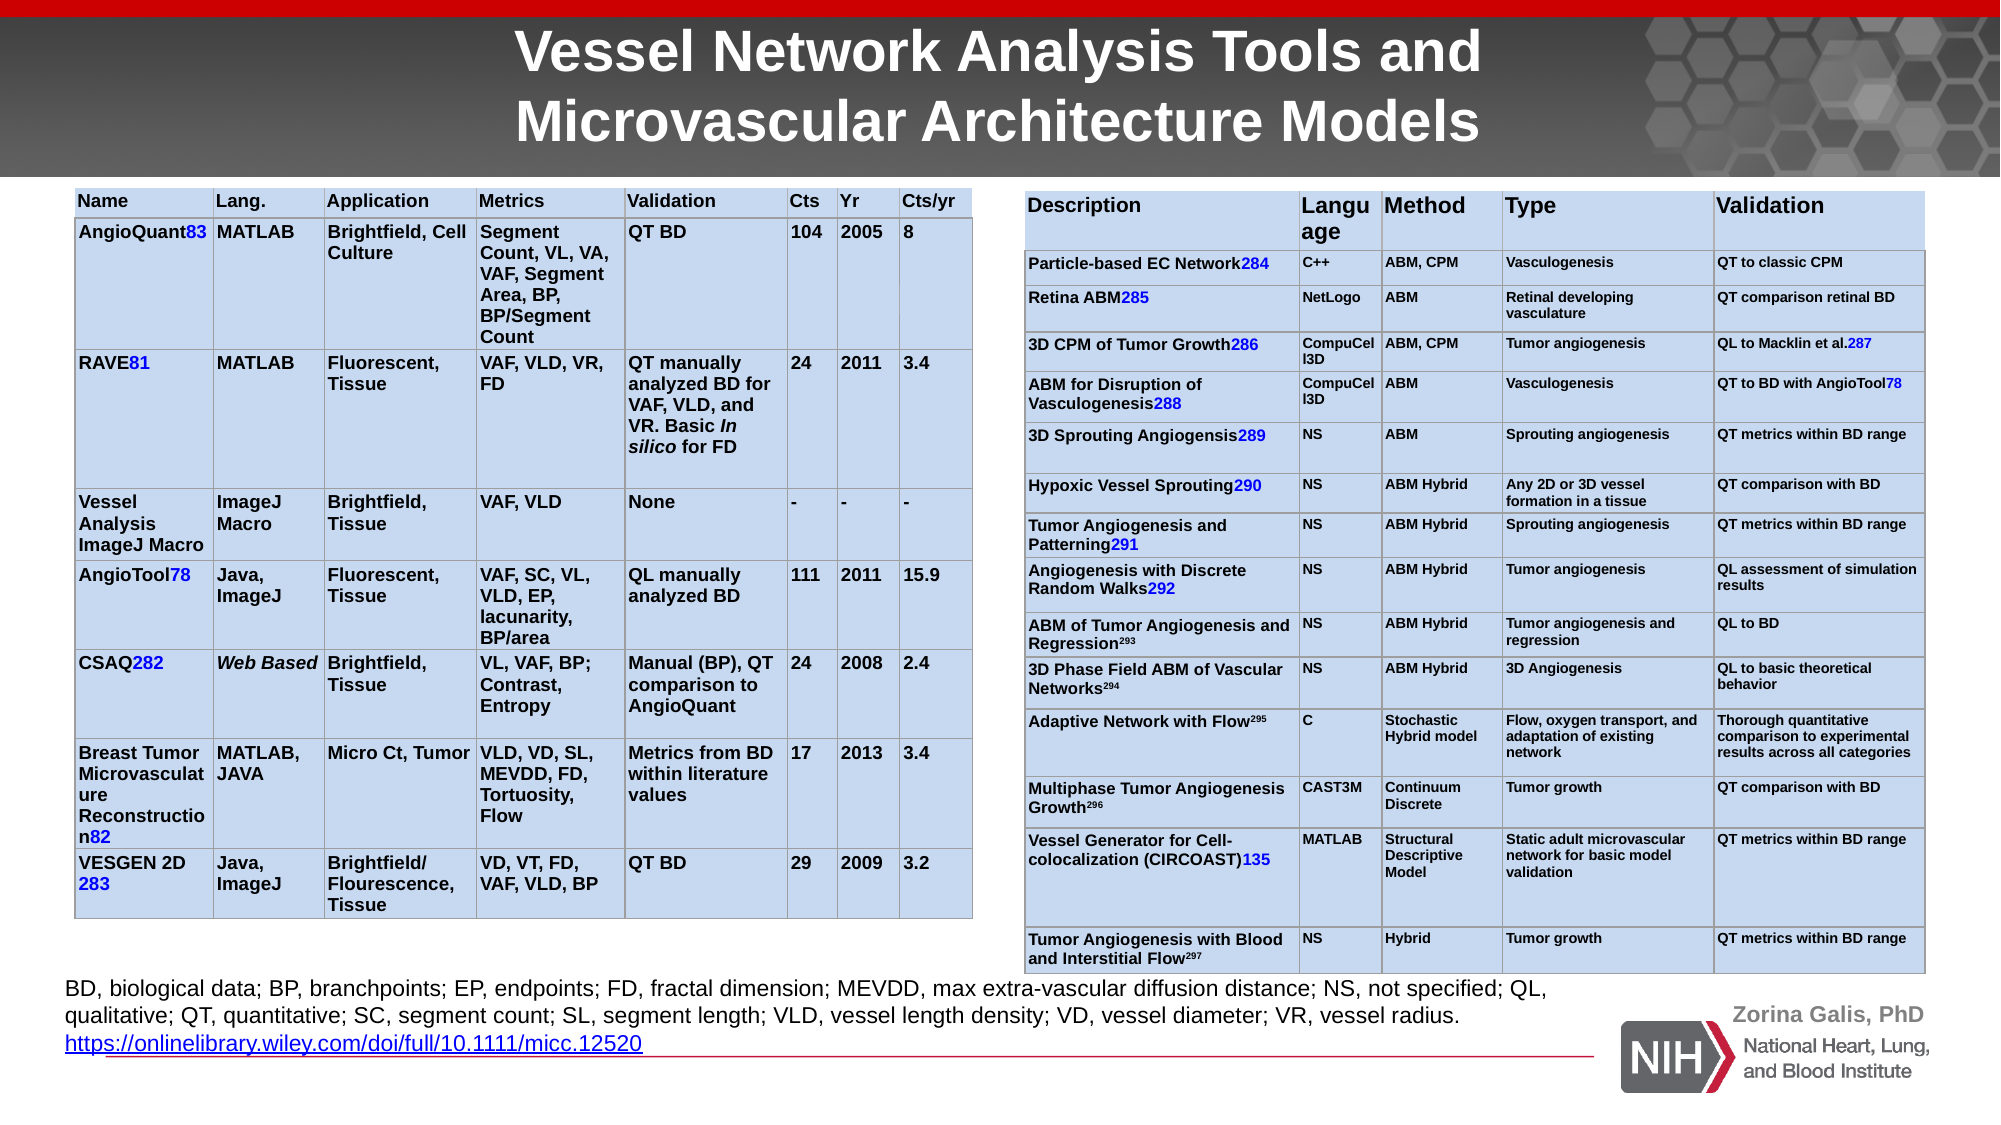

# Vessel Network Analysis Tools and Microvascular Architecture Models
| Name | Lang. | Application | Metrics | Validation | Cts | Yr | Cts/yr |
| --- | --- | --- | --- | --- | --- | --- | --- |
| AngioQuant83 | MATLAB | Brightfield, Cell Culture | Segment Count, VL, VA, VAF, Segment Area, BP, BP/Segment Count | QT BD | 104 | 2005 | 8 |
| RAVE81 | MATLAB | Fluorescent, Tissue | VAF, VLD, VR, FD | QT manually analyzed BD for VAF, VLD, and VR. Basic In silico for FD | 24 | 2011 | 3.4 |
| Vessel Analysis ImageJ Macro | ImageJ Macro | Brightfield, Tissue | VAF, VLD | None | ‐ | ‐ | ‐ |
| AngioTool78 | Java, ImageJ | Fluorescent, Tissue | VAF, SC, VL, VLD, EP, lacunarity, BP/area | QL manually analyzed BD | 111 | 2011 | 15.9 |
| CSAQ282 | Web Based | Brightfield, Tissue | VL, VAF, BP; Contrast, Entropy | Manual (BP), QT comparison to AngioQuant | 24 | 2008 | 2.4 |
| Breast Tumor Microvasculature Reconstruction82 | MATLAB, JAVA | Micro Ct, Tumor | VLD, VD, SL, MEVDD, FD, Tortuosity, Flow | Metrics from BD within literature values | 17 | 2013 | 3.4 |
| VESGEN 2D283 | Java, ImageJ | Brightfield/ Flourescence, Tissue | VD, VT, FD, VAF, VLD, BP | QT BD | 29 | 2009 | 3.2 |
| Description | Language | Method | Type | Validation |
| --- | --- | --- | --- | --- |
| Particle‐based EC Network284 | C++ | ABM, CPM | Vasculogenesis | QT to classic CPM |
| Retina ABM285 | NetLogo | ABM | Retinal developing vasculature | QT comparison retinal BD |
| 3D CPM of Tumor Growth286 | CompuCell3D | ABM, CPM | Tumor angiogenesis | QL to Macklin et al.287 |
| ABM for Disruption of Vasculogenesis288 | CompuCell3D | ABM | Vasculogenesis | QT to BD with AngioTool78 |
| 3D Sprouting Angiogensis289 | NS | ABM | Sprouting angiogenesis | QT metrics within BD range |
| Hypoxic Vessel Sprouting290 | NS | ABM Hybrid | Any 2D or 3D vessel formation in a tissue | QT comparison with BD |
| Tumor Angiogenesis and Patterning291 | NS | ABM Hybrid | Sprouting angiogenesis | QT metrics within BD range |
| Angiogenesis with Discrete Random Walks292 | NS | ABM Hybrid | Tumor angiogenesis | QL assessment of simulation results |
| ABM of Tumor Angiogenesis and Regression293 | NS | ABM Hybrid | Tumor angiogenesis and regression | QL to BD |
| 3D Phase Field ABM of Vascular Networks294 | NS | ABM Hybrid | 3D Angiogenesis | QL to basic theoretical behavior |
| Adaptive Network with Flow295 | C | Stochastic Hybrid model | Flow, oxygen transport, and adaptation of existing network | Thorough quantitative comparison to experimental results across all categories |
| Multiphase Tumor Angiogenesis Growth296 | CAST3M | Continuum Discrete | Tumor growth | QT comparison with BD |
| Vessel Generator for Cell‐colocalization (CIRCOAST)135 | MATLAB | Structural Descriptive Model | Static adult microvascular network for basic model validation | QT metrics within BD range |
| Tumor Angiogenesis with Blood and Interstitial Flow297 | NS | Hybrid | Tumor growth | QT metrics within BD range |

BD, biological data; BP, branchpoints; EP, endpoints; FD, fractal dimension; MEVDD, max extra‐vascular diffusion distance; NS, not specified; QL, qualitative; QT, quantitative; SC, segment count; SL, segment length; VLD, vessel length density; VD, vessel diameter; VR, vessel radius.
https://onlinelibrary.wiley.com/doi/full/10.1111/micc.12520